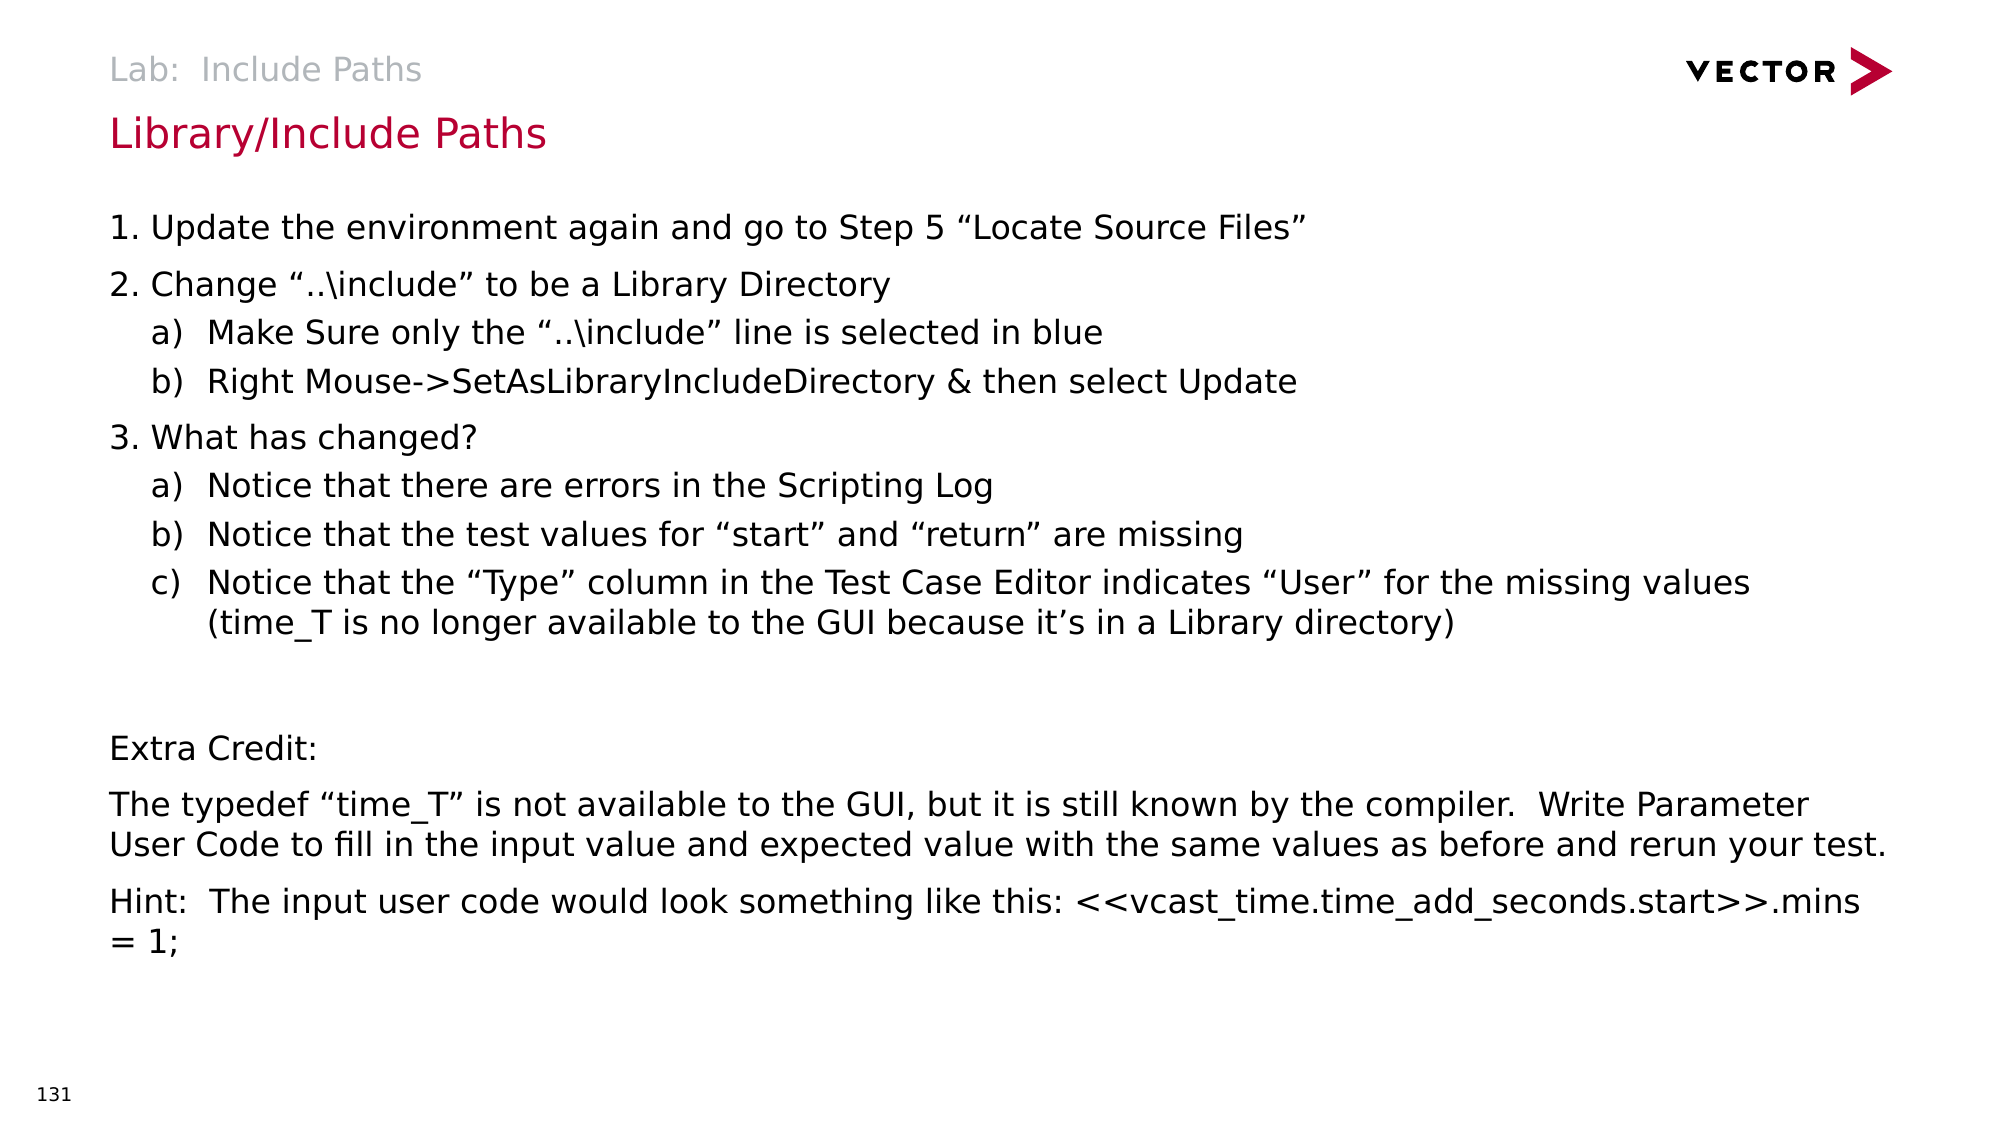

# Lab:  Include Paths
Library/Include Paths
Update the environment again and go to Step 5 “Locate Source Files”
Change “..\include” to be a Library Directory
Make Sure only the “..\include” line is selected in blue
Right Mouse->SetAsLibraryIncludeDirectory & then select Update
What has changed?
Notice that there are errors in the Scripting Log
Notice that the test values for “start” and “return” are missing
Notice that the “Type” column in the Test Case Editor indicates “User” for the missing values
(time_T is no longer available to the GUI because it’s in a Library directory)

Extra Credit:
The typedef “time_T” is not available to the GUI, but it is still known by the compiler.  Write Parameter User Code to fill in the input value and expected value with the same values as before and rerun your test.
Hint:  The input user code would look something like this: <<vcast_time.time_add_seconds.start>>.mins = 1;